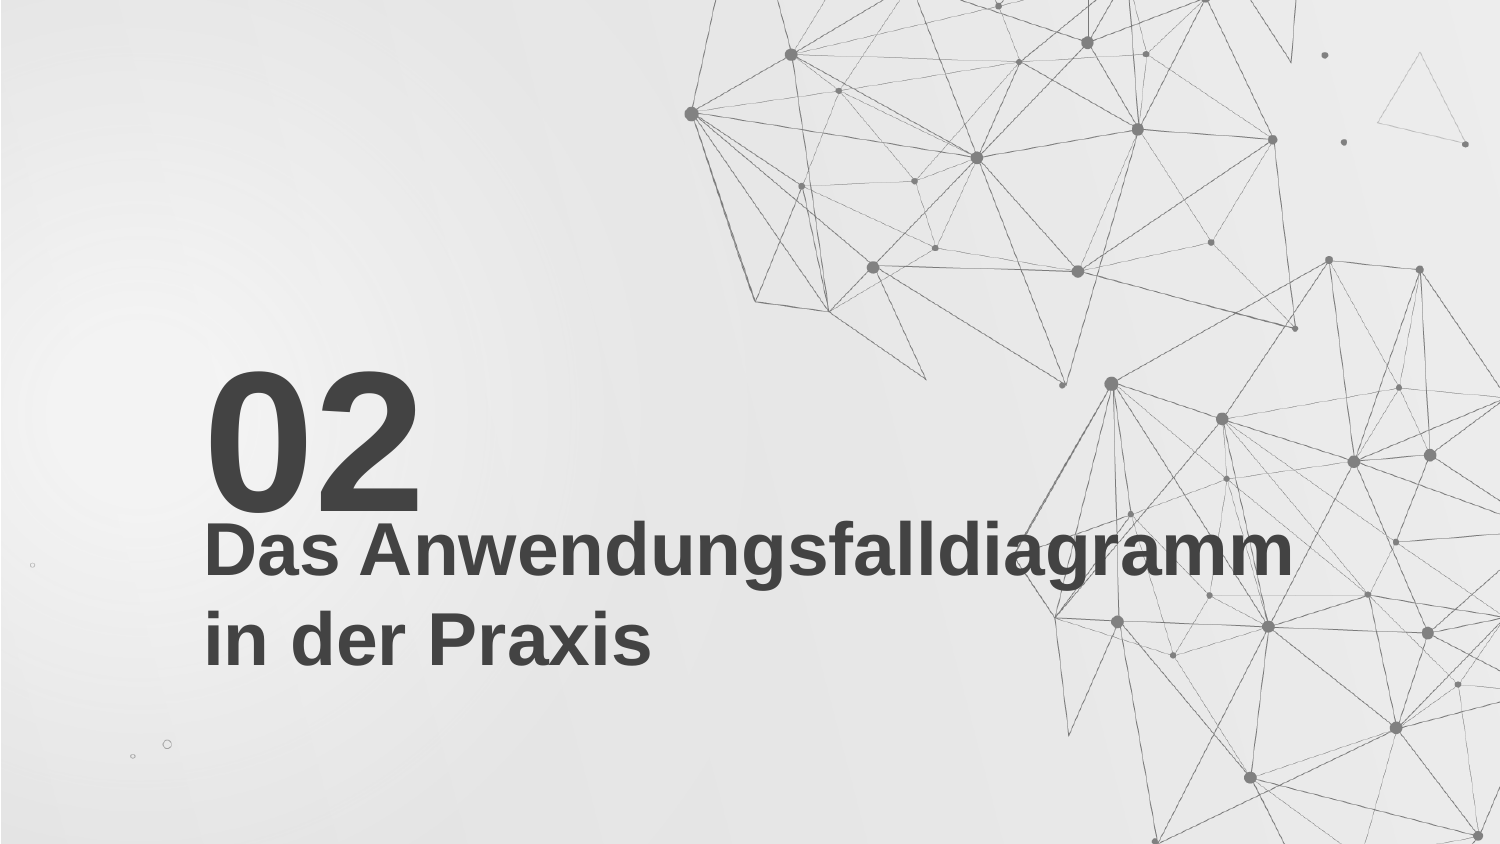

02
# Das Anwendungsfalldiagramm in der Praxis